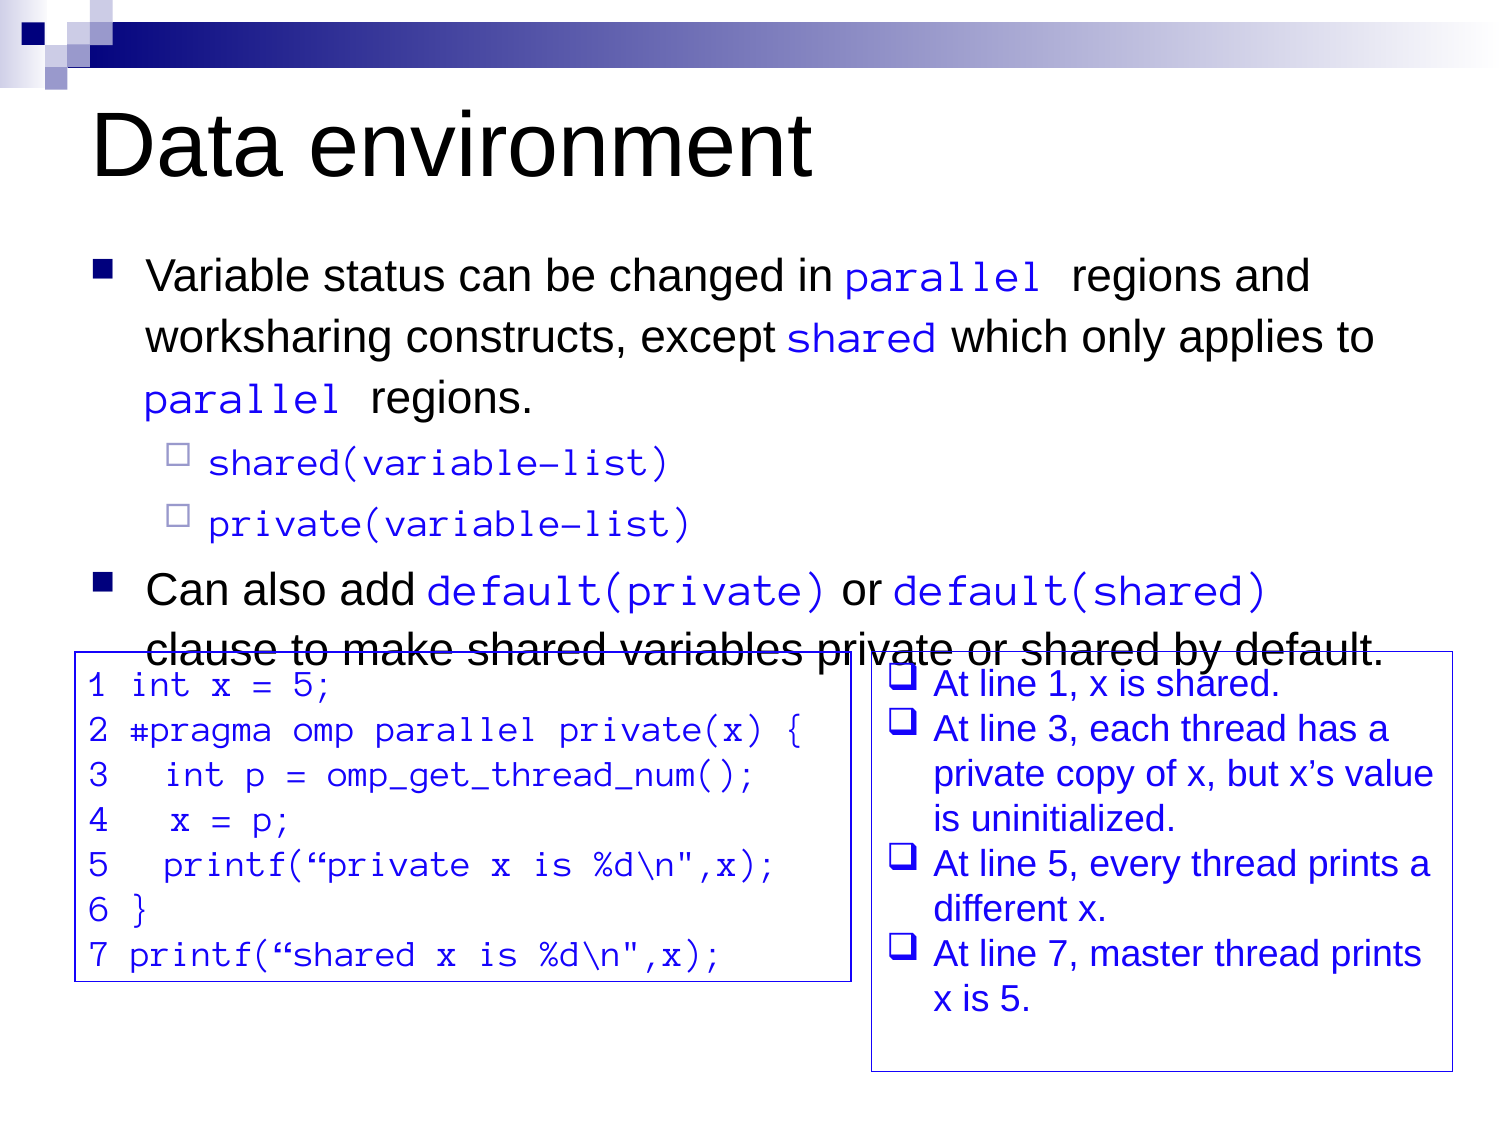

# Data environment
Variable status can be changed in parallel regions and worksharing constructs, except shared which only applies to parallel regions.
shared(variable-list)
private(variable-list)
Can also add default(private) or default(shared) clause to make shared variables private or shared by default.

1 int x = 5;
2 #pragma omp parallel private(x) {
3	int p = omp_get_thread_num();
4   x = p;
5	printf(“private x is %d\n",x);
6 }
7 printf(“shared x is %d\n",x);
At line 1, x is shared.
At line 3, each thread has a private copy of x, but x’s value is uninitialized.
At line 5, every thread prints a different x.
At line 7, master thread prints x is 5.